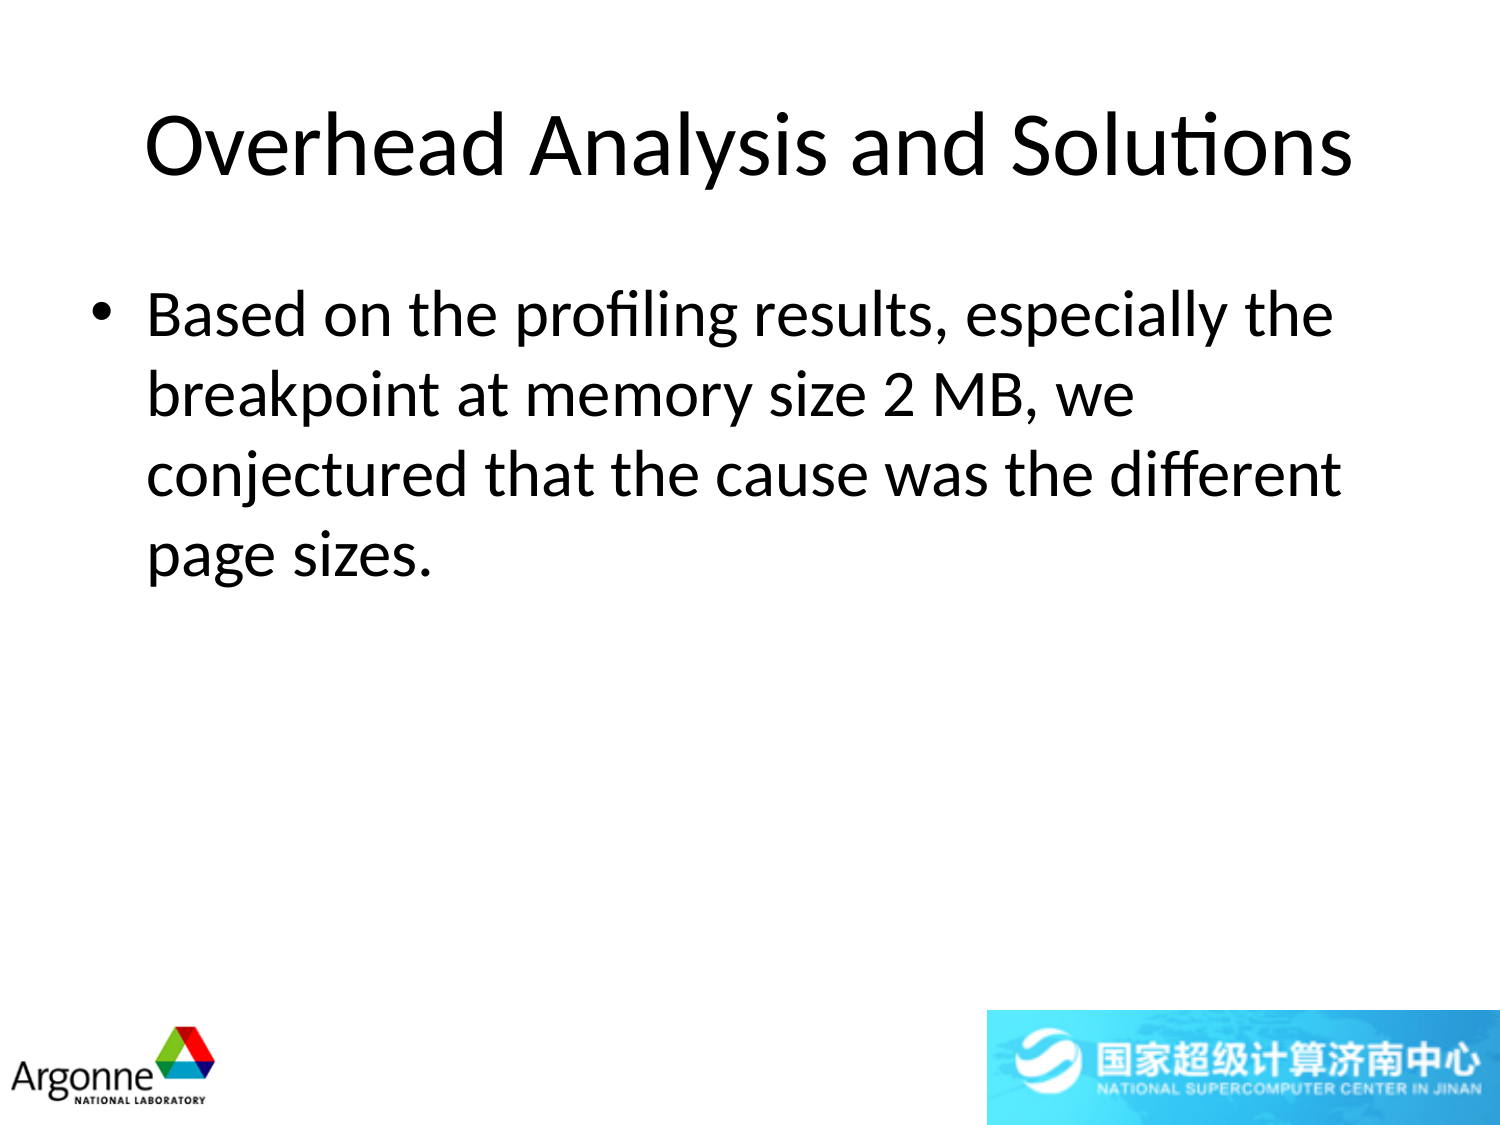

# Overhead Analysis and Solutions
Based on the profiling results, especially the breakpoint at memory size 2 MB, we conjectured that the cause was the different page sizes.